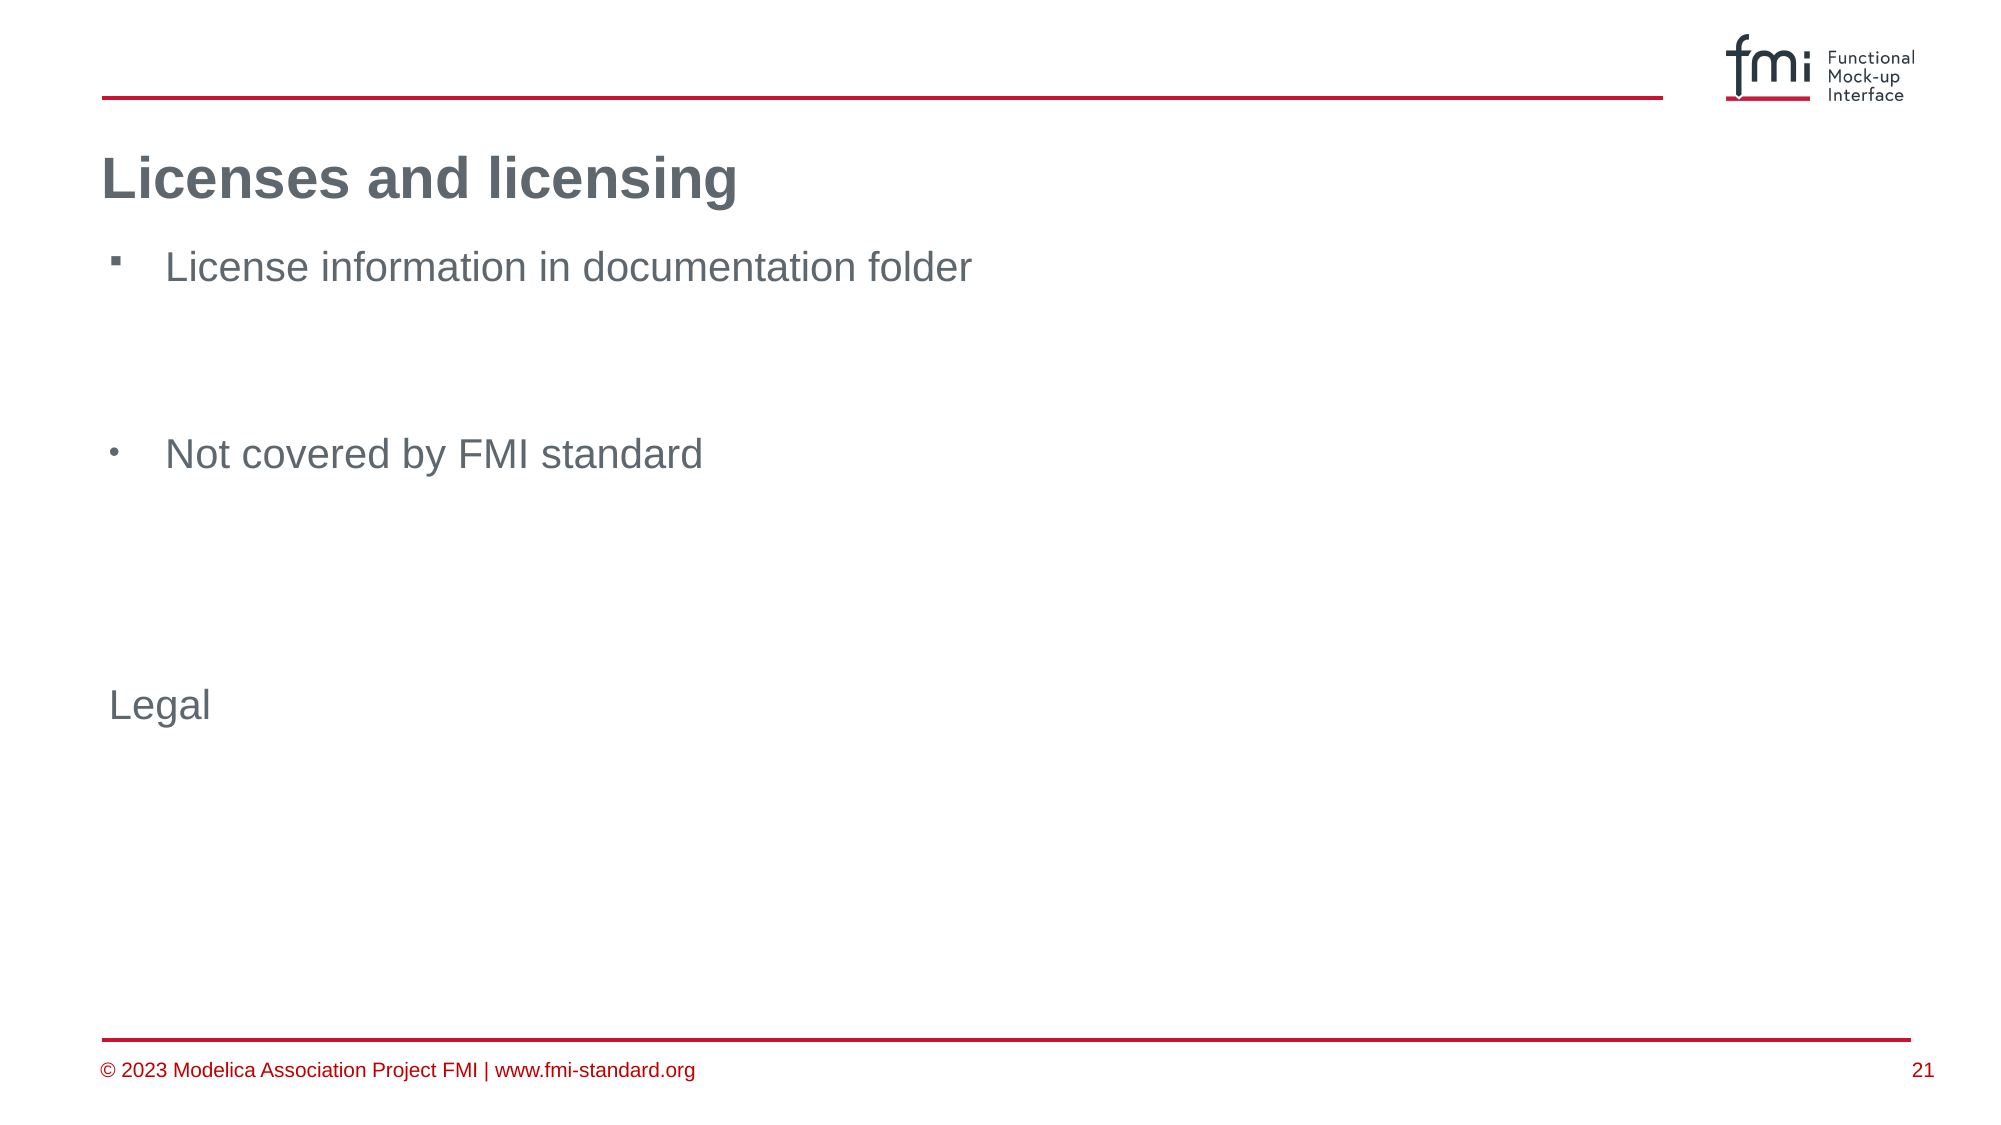

# Licenses and licensing
License information in documentation folder

Not covered by FMI standard

Legal